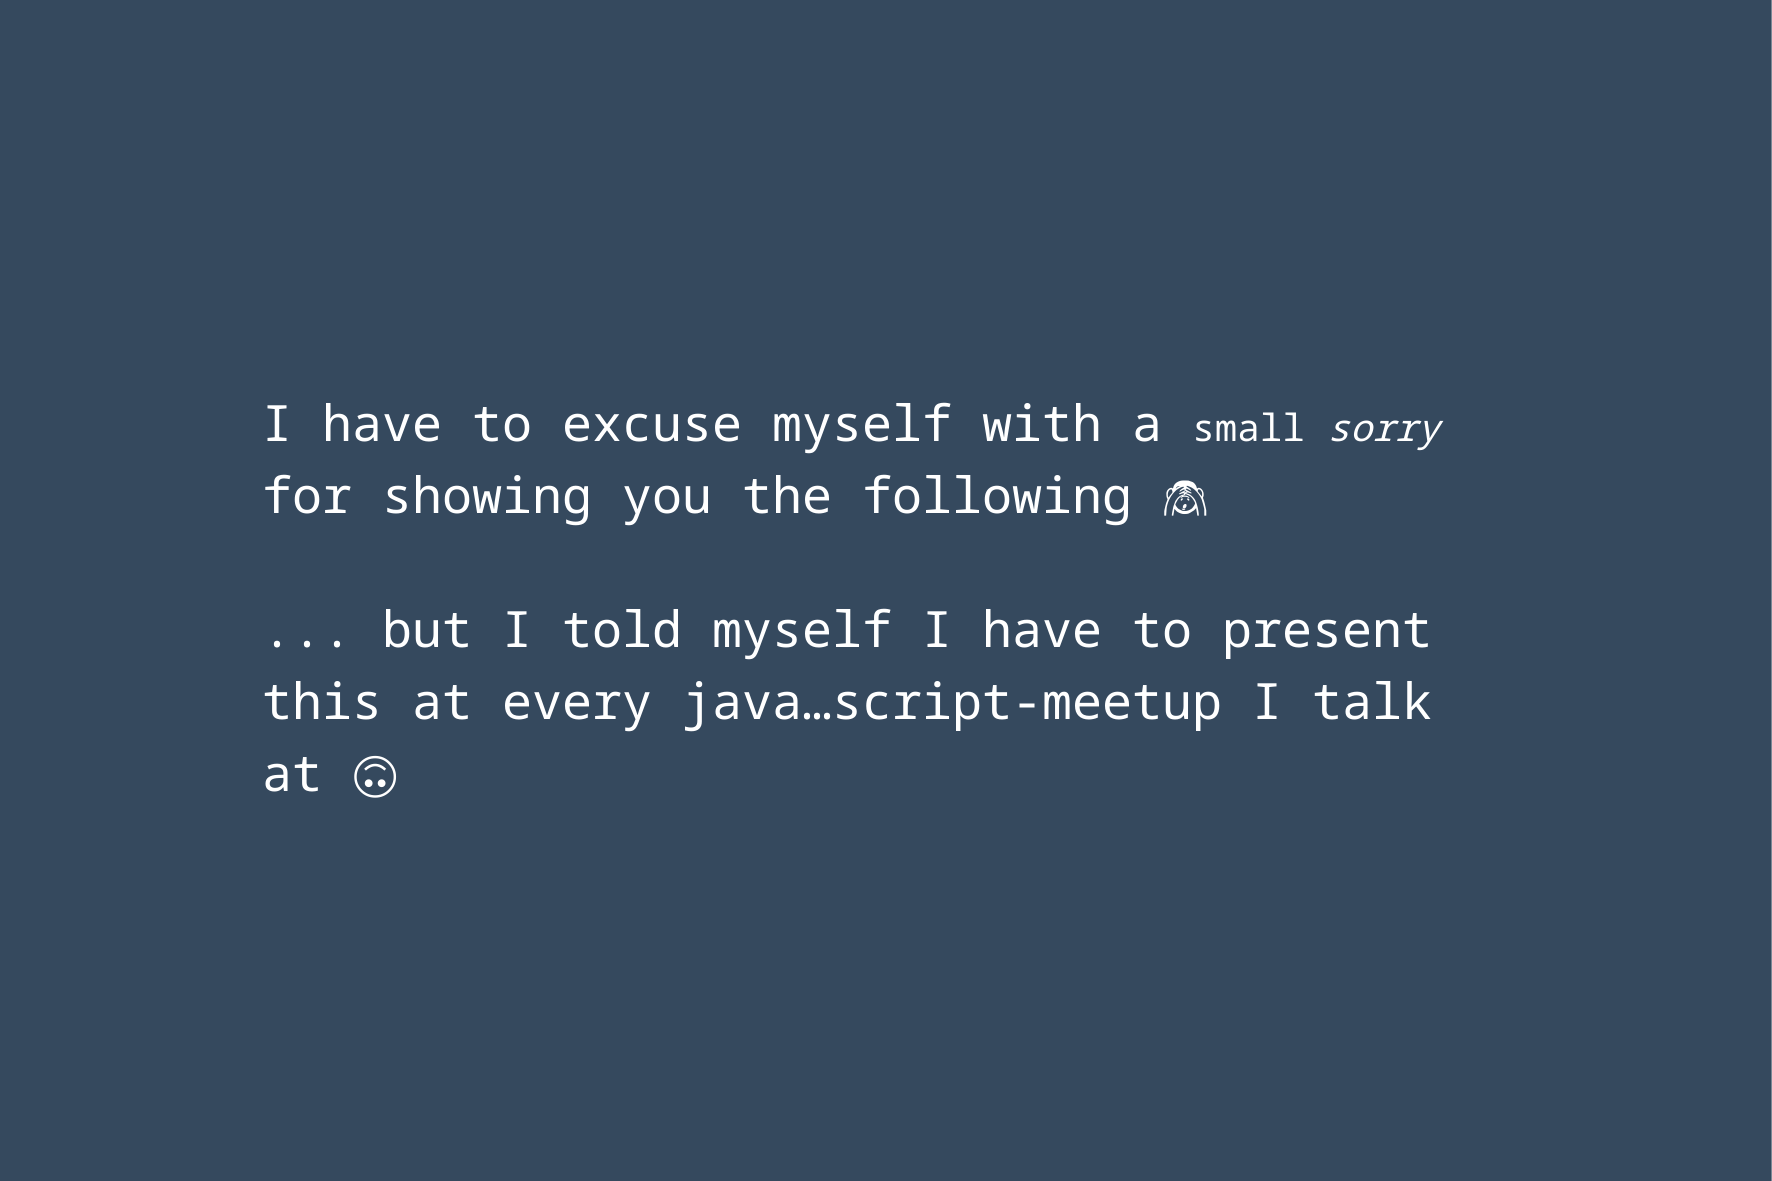

I have to excuse myself with a small sorry for showing you the following 🙈
... but I told myself I have to present this at every java…script-meetup I talk at 🙃